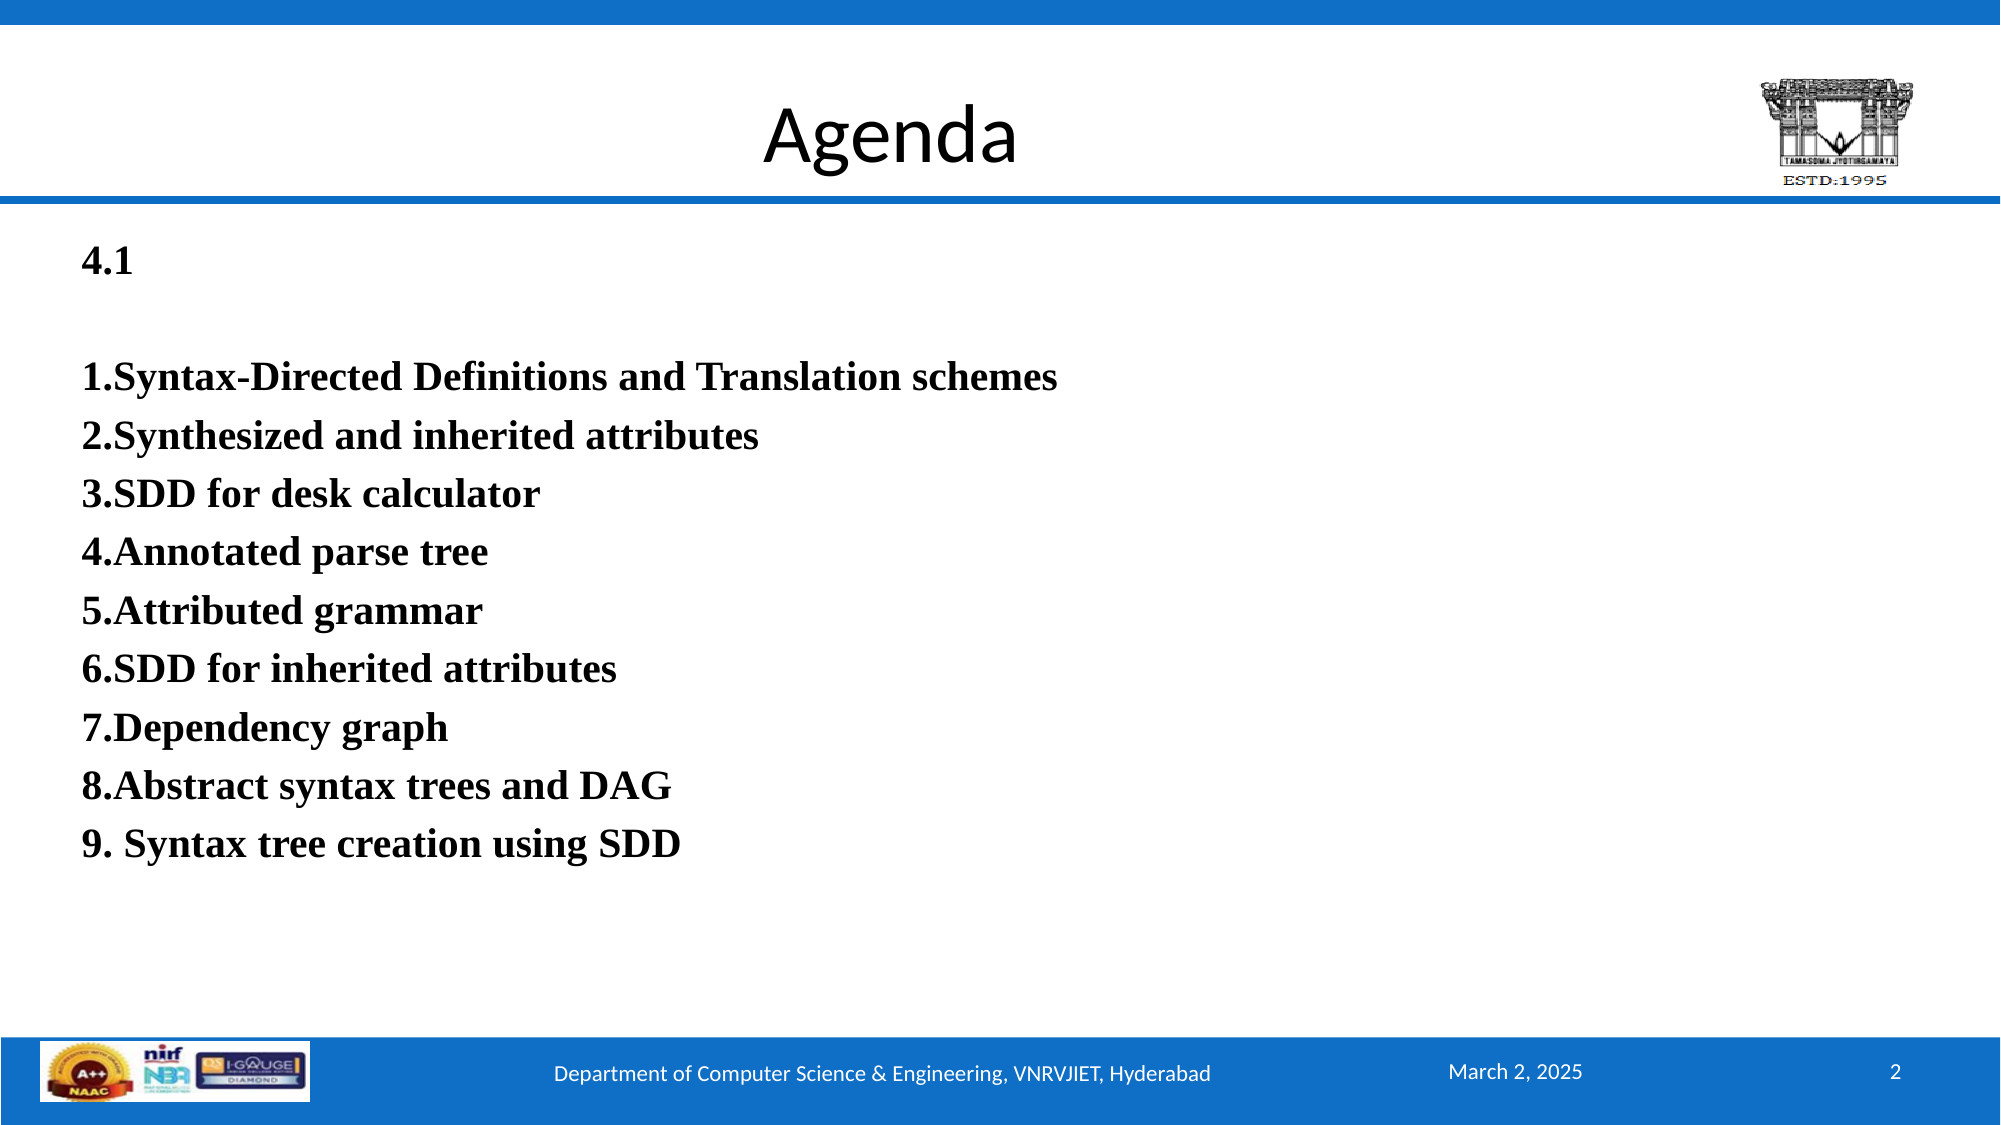

# Agenda
4.1

1.Syntax-Directed Definitions and Translation schemes
2.Synthesized and inherited attributes
3.SDD for desk calculator
4.Annotated parse tree
5.Attributed grammar
6.SDD for inherited attributes
7.Dependency graph
8.Abstract syntax trees and DAG
9. Syntax tree creation using SDD

March 2, 2025
2
Department of Computer Science & Engineering, VNRVJIET, Hyderabad